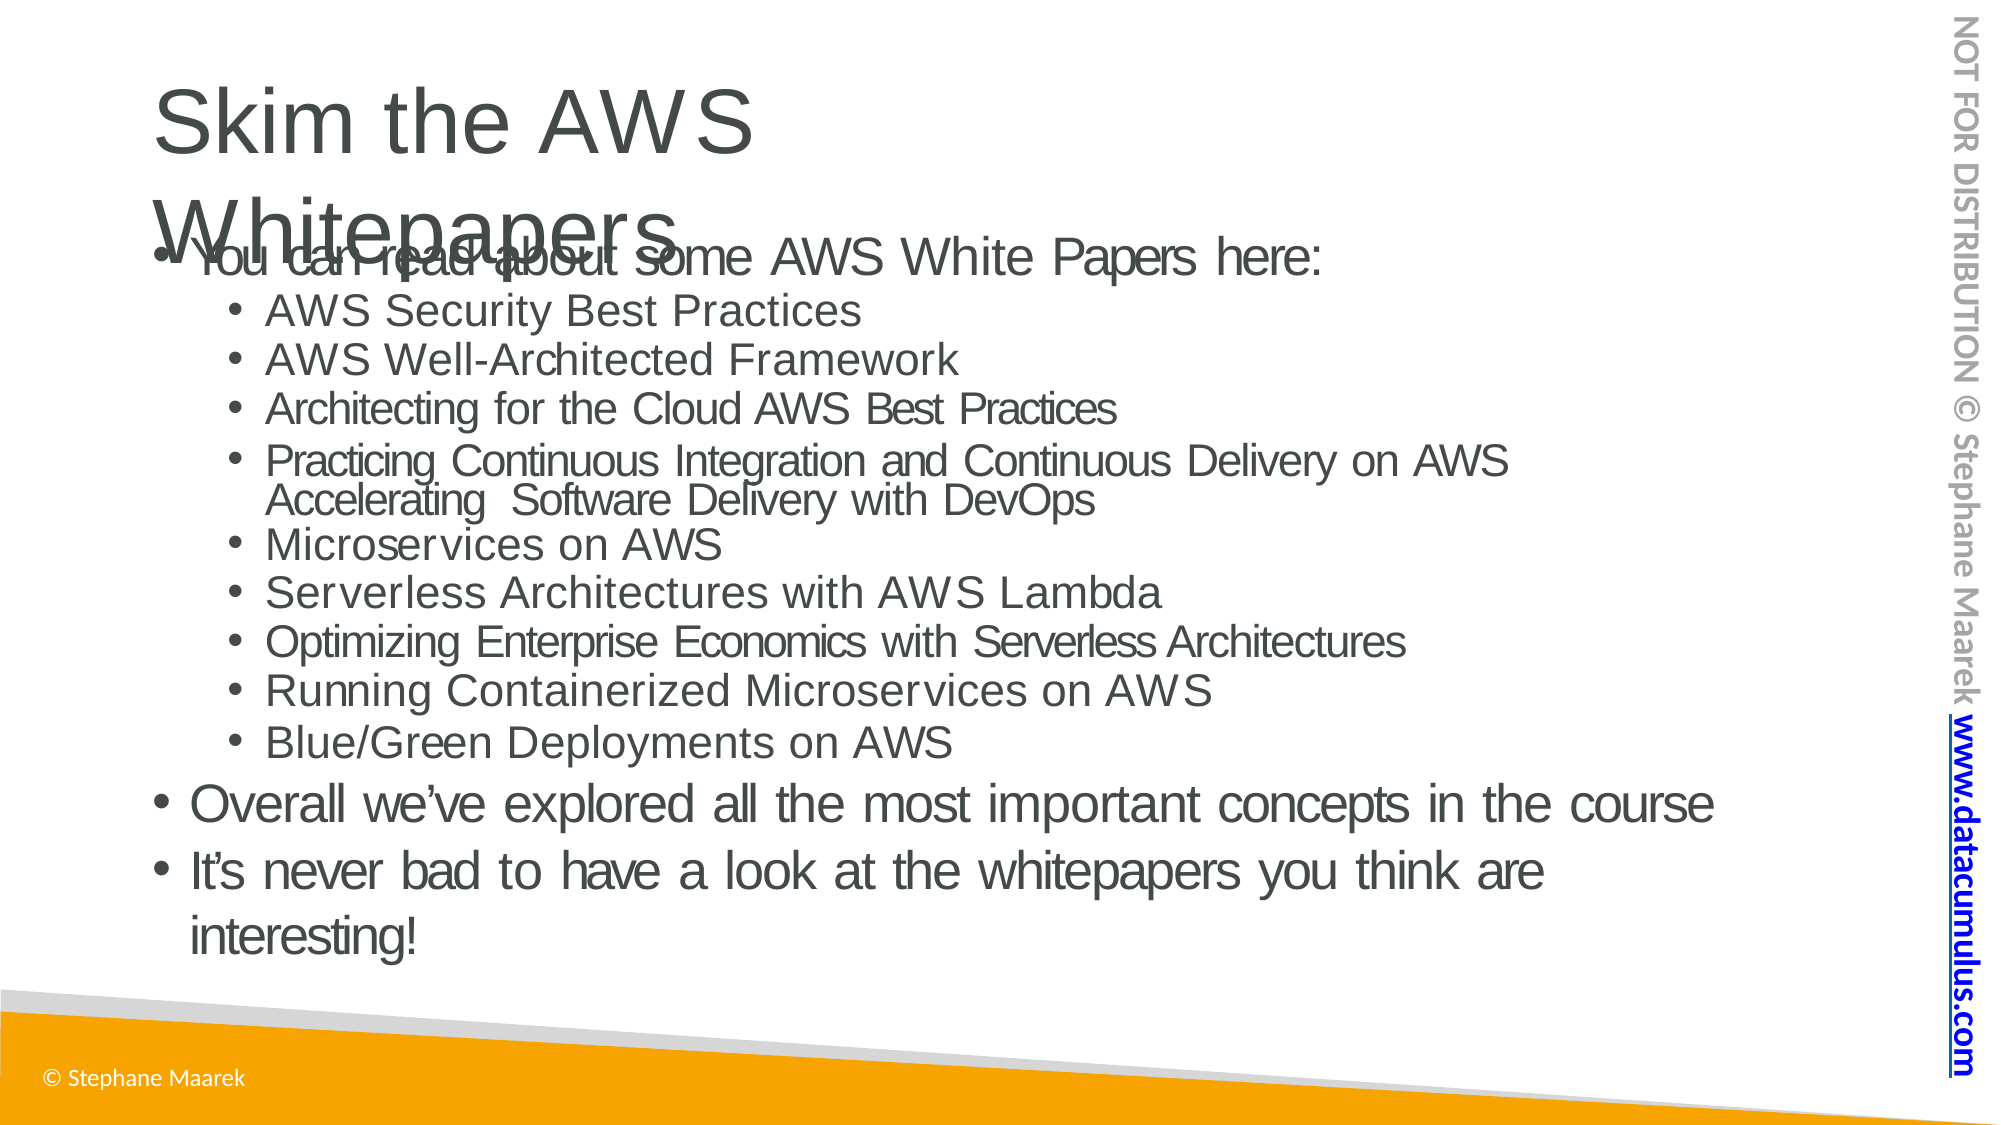

NOT FOR DISTRIBUTION © Stephane Maarek www.datacumulus.com
# Skim the AWS Whitepapers
You can read about some AWS White Papers here:
AWS Security Best Practices
AWS Well-Architected Framework
Architecting for the Cloud AWS Best Practices
Practicing Continuous Integration and Continuous Delivery on AWS Accelerating  Software Delivery with DevOps
Microservices on AWS
Serverless Architectures with AWS Lambda
Optimizing Enterprise Economics with Serverless Architectures
Running Containerized Microservices on AWS
Blue/Green Deployments on AWS
Overall we’ve explored all the most important concepts in the course
It’s never bad to have a look at the whitepapers you think are interesting!
© Stephane Maarek